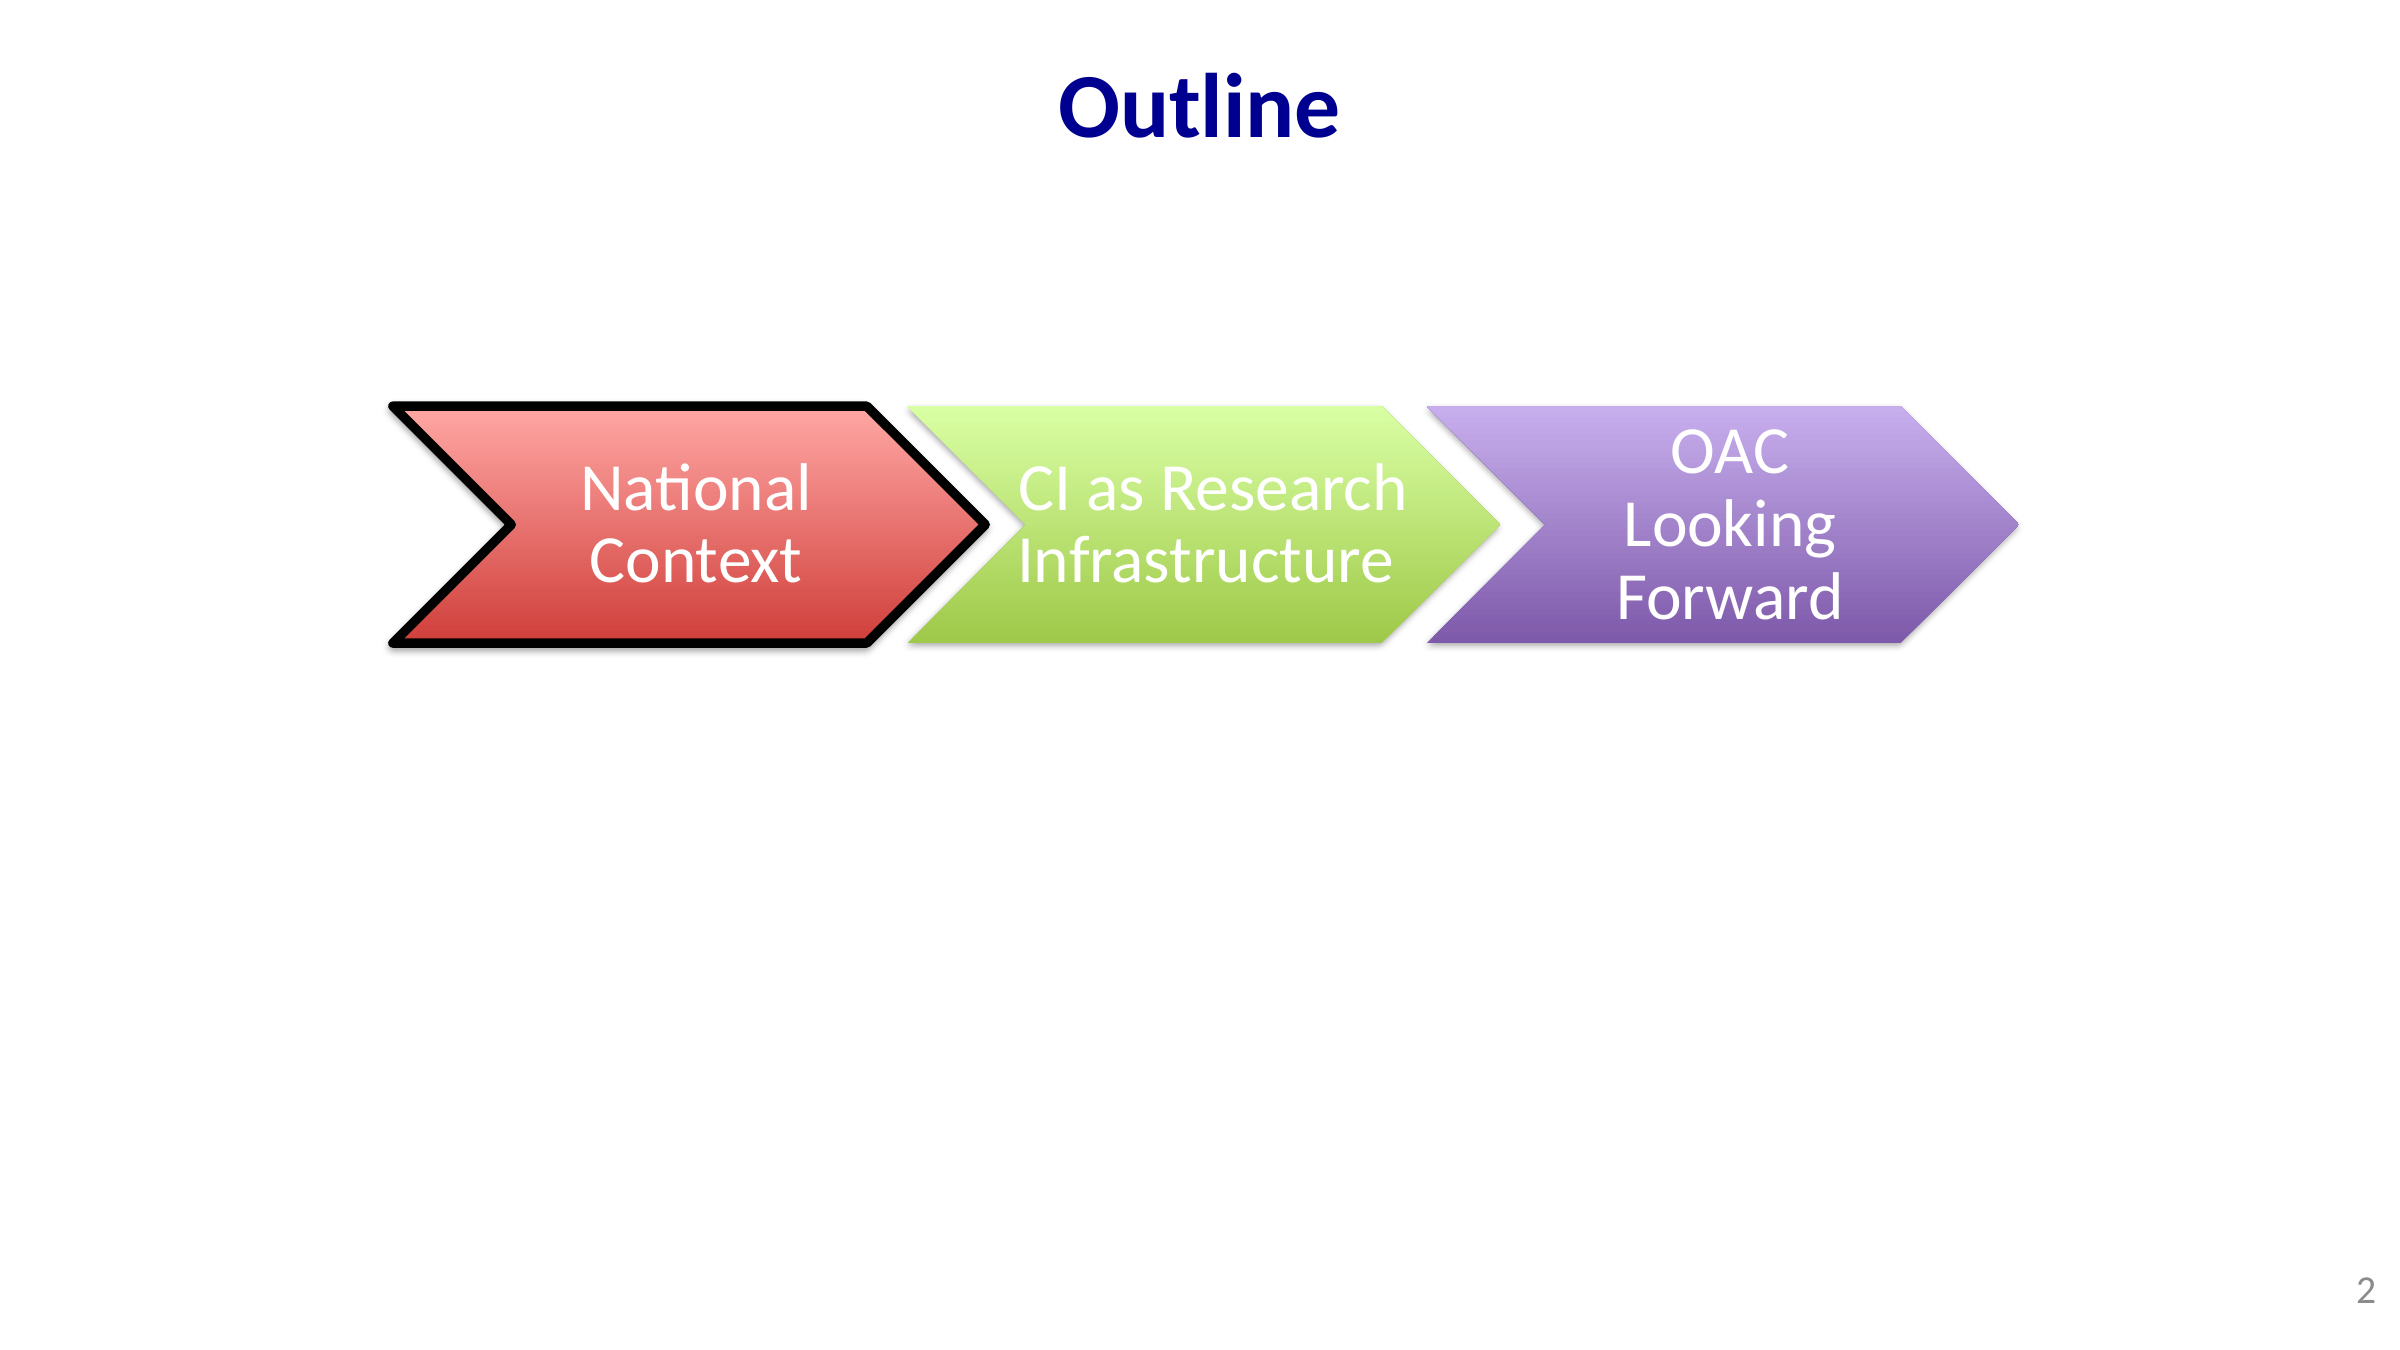

# Outline

National Context

CI as Research Infrastructure

OAC Looking Forward
2